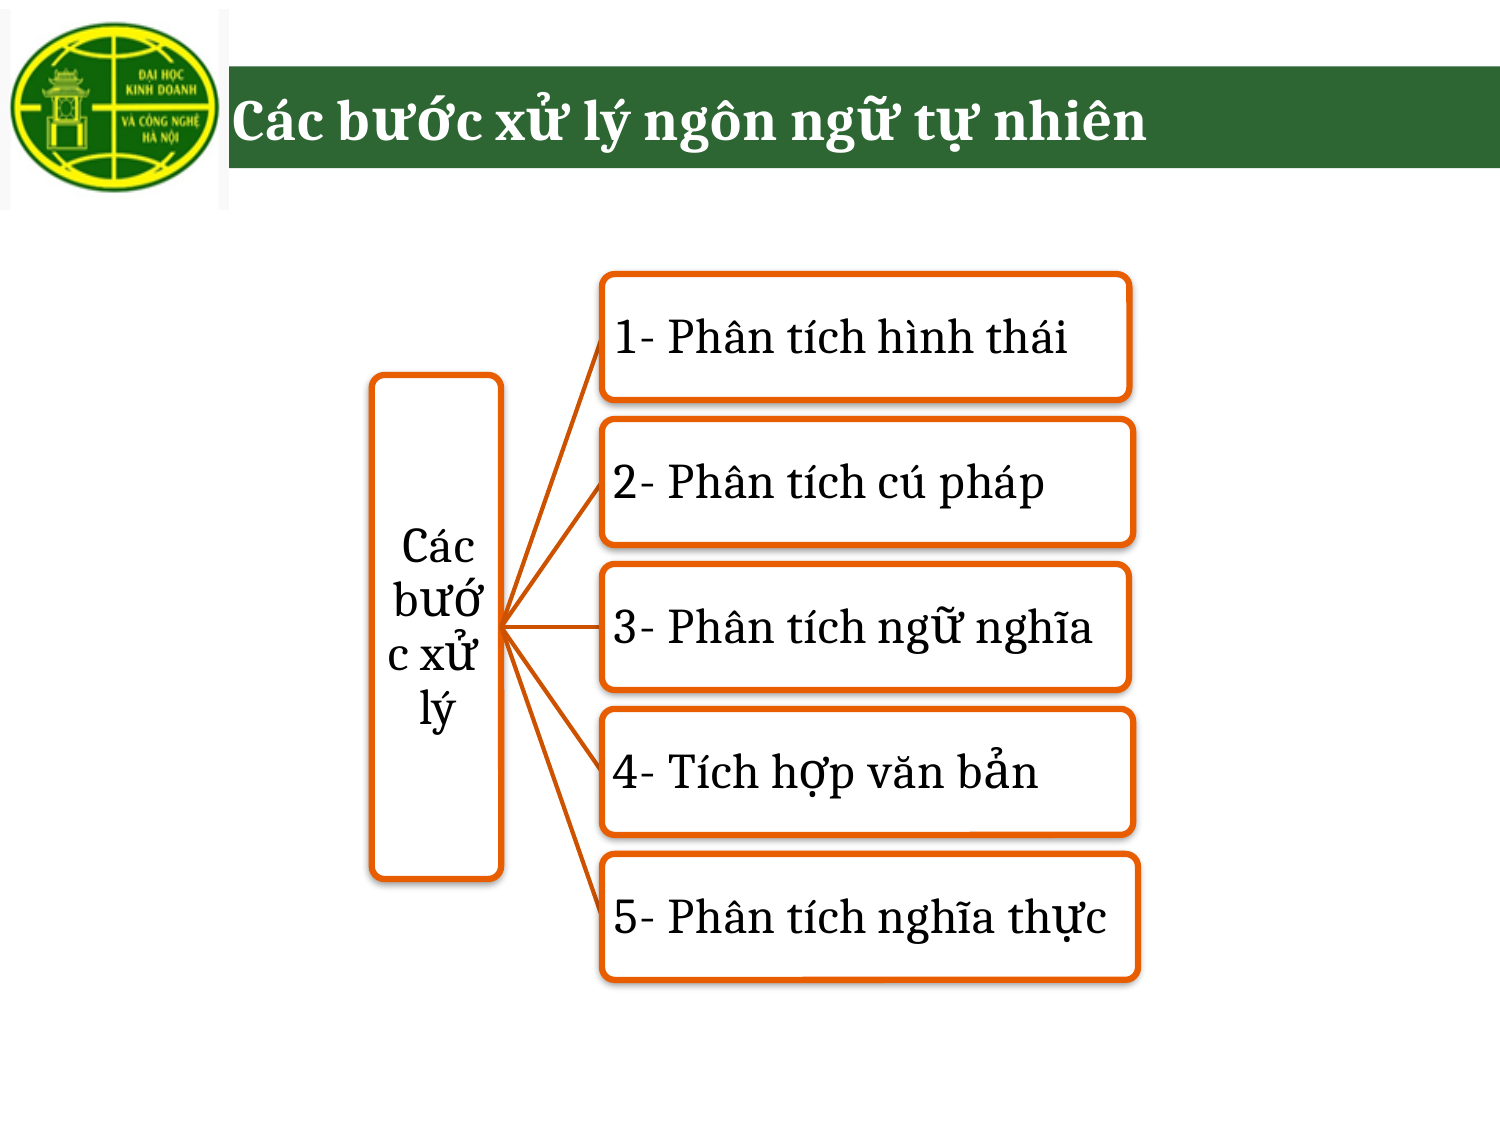

# Các bước xử lý ngôn ngữ tự nhiên
Các bước xử
lý

1- Phân tích hình thái

2- Phân tích cú pháp

3- Phân tích ngữ nghĩa

4- Tích hợp văn bản

5- Phân tích nghĩa thực